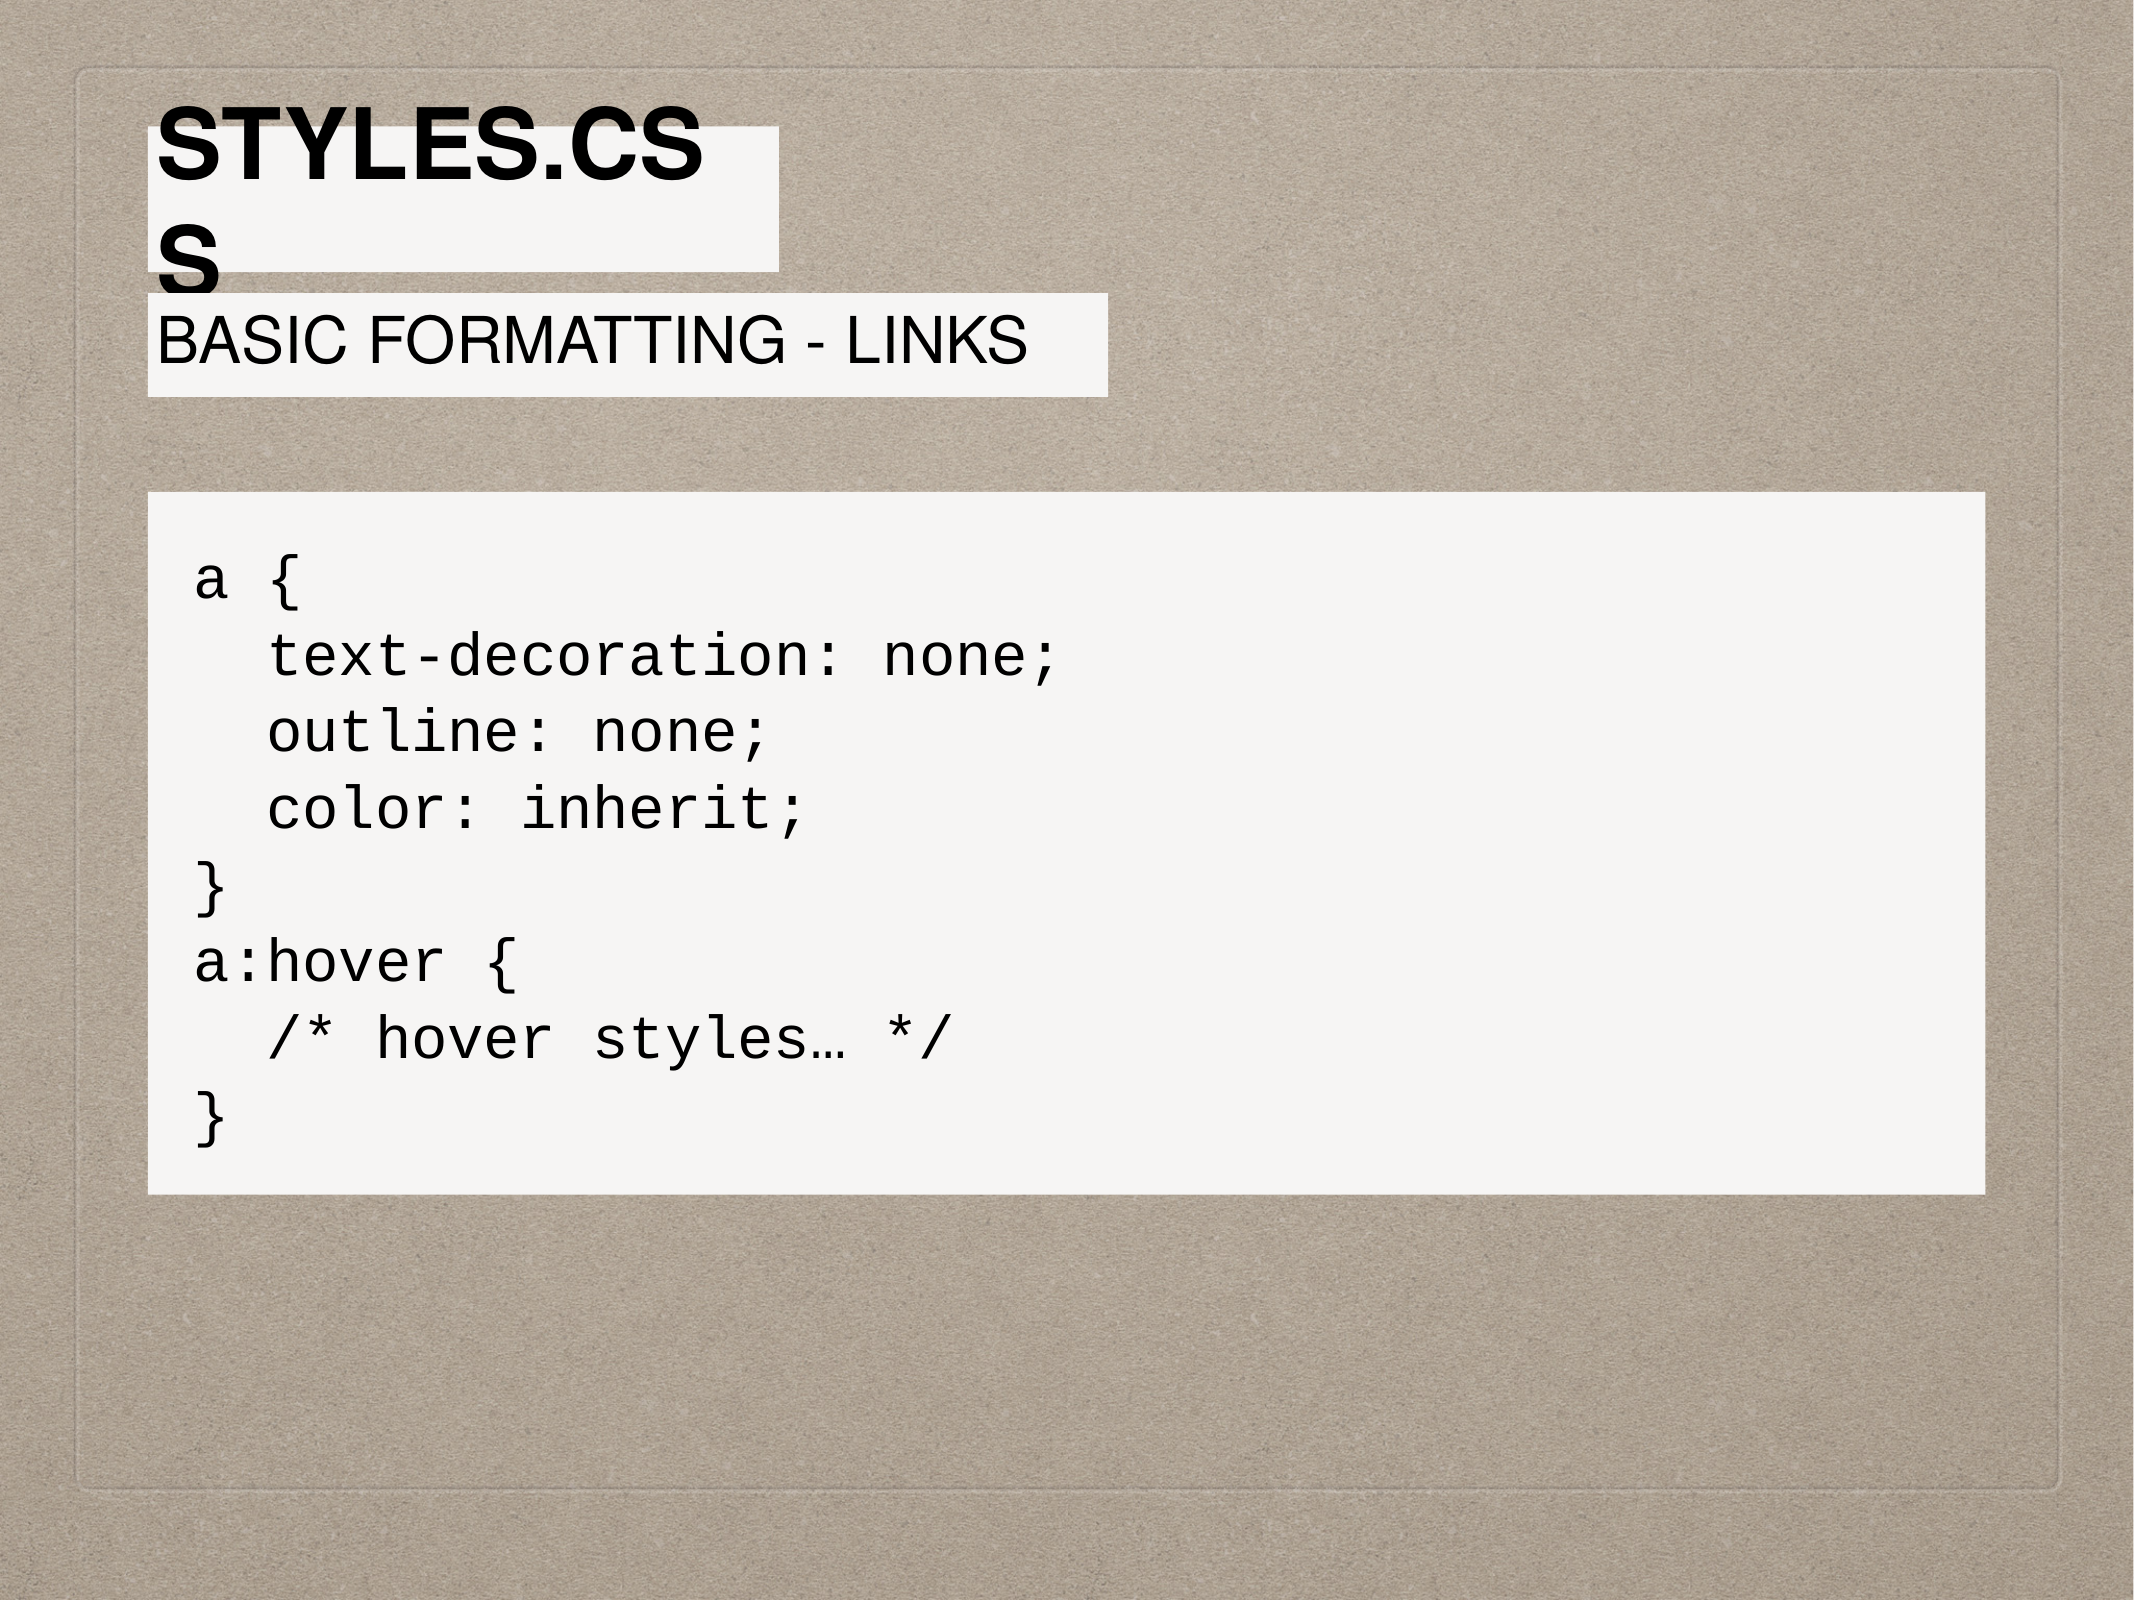

styles.css
BASIC FORMATTING - LINKS
a {
  text-decoration: none;
  outline: none;
  color: inherit;
}
a:hover {
  /* hover styles… */
}